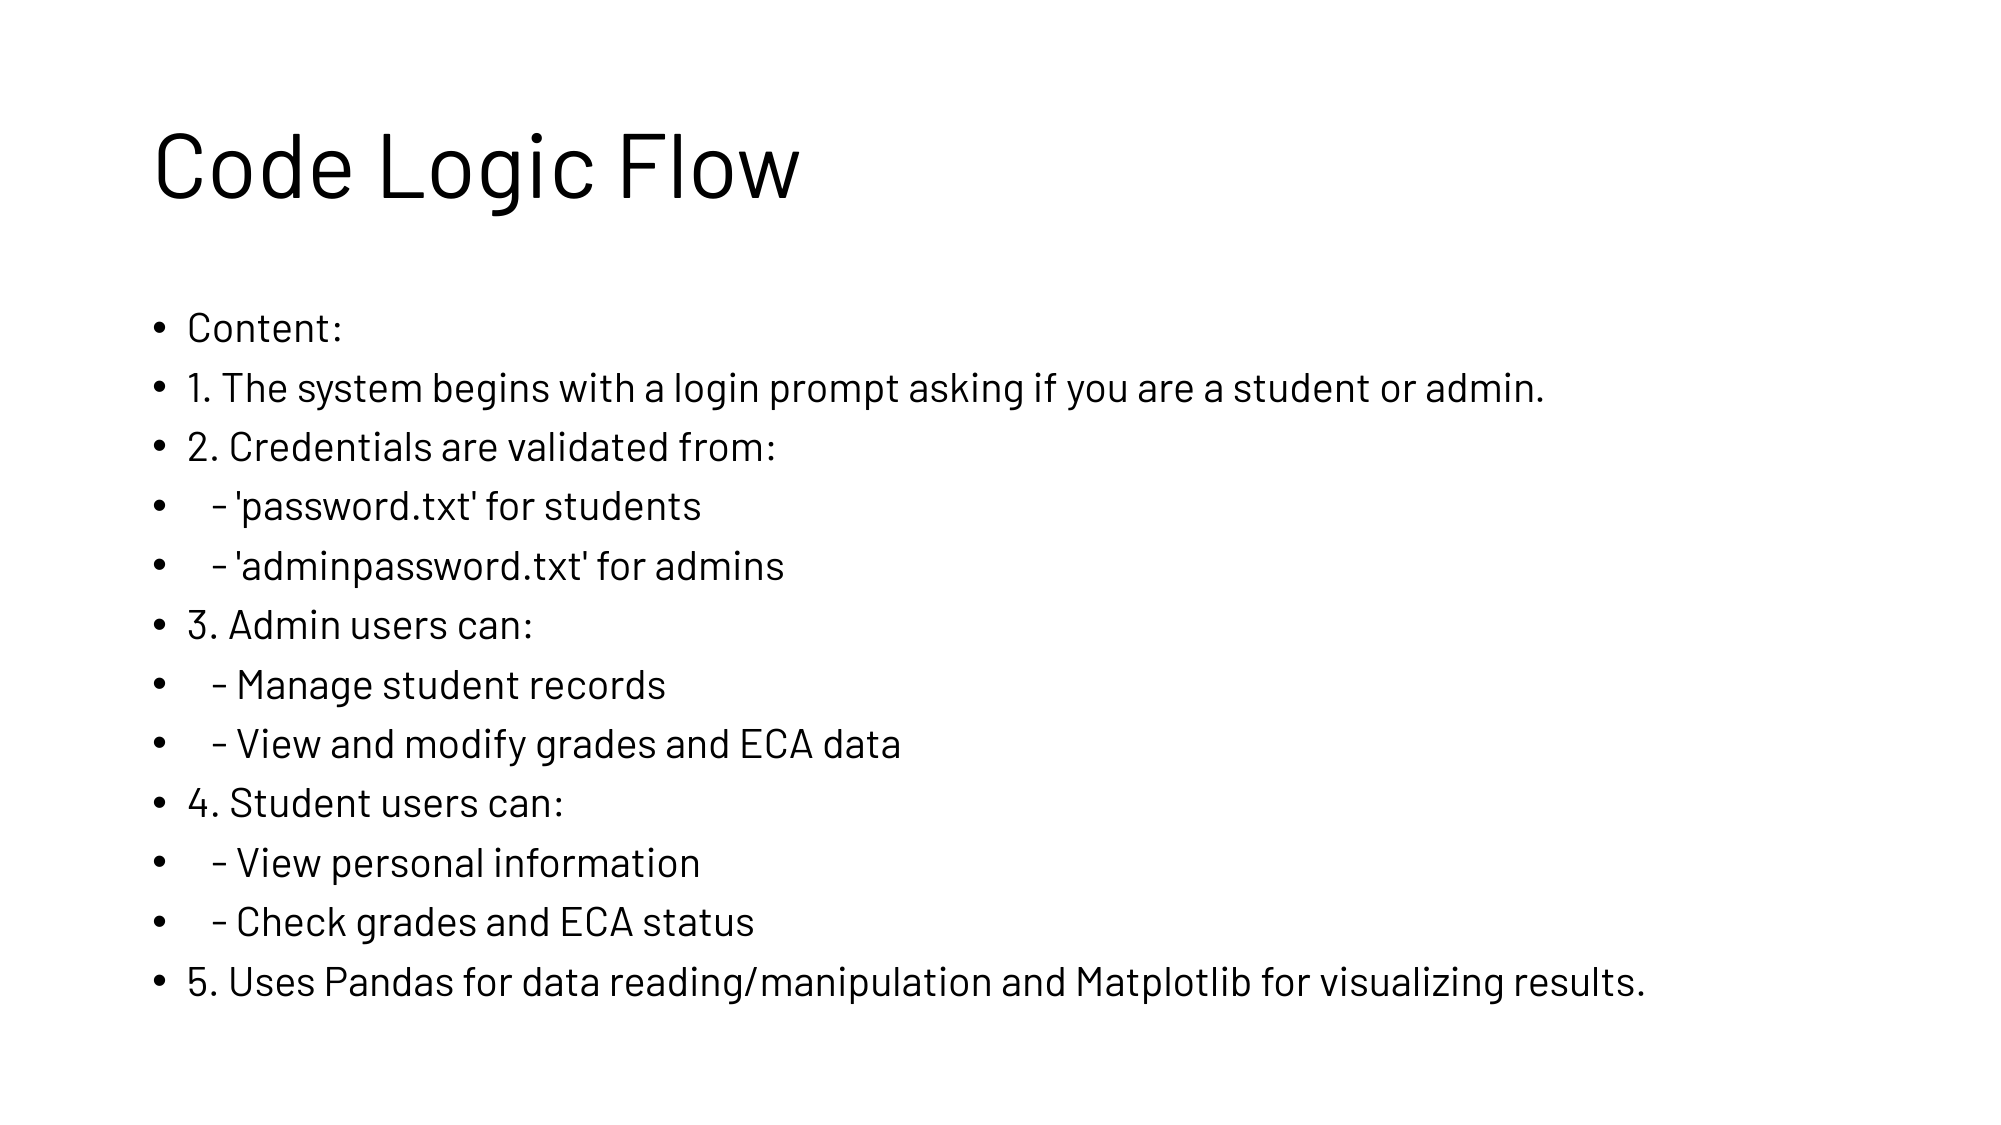

# Code Logic Flow
Content:
1. The system begins with a login prompt asking if you are a student or admin.
2. Credentials are validated from:
   - 'password.txt' for students
   - 'adminpassword.txt' for admins
3. Admin users can:
   - Manage student records
   - View and modify grades and ECA data
4. Student users can:
   - View personal information
   - Check grades and ECA status
5. Uses Pandas for data reading/manipulation and Matplotlib for visualizing results.